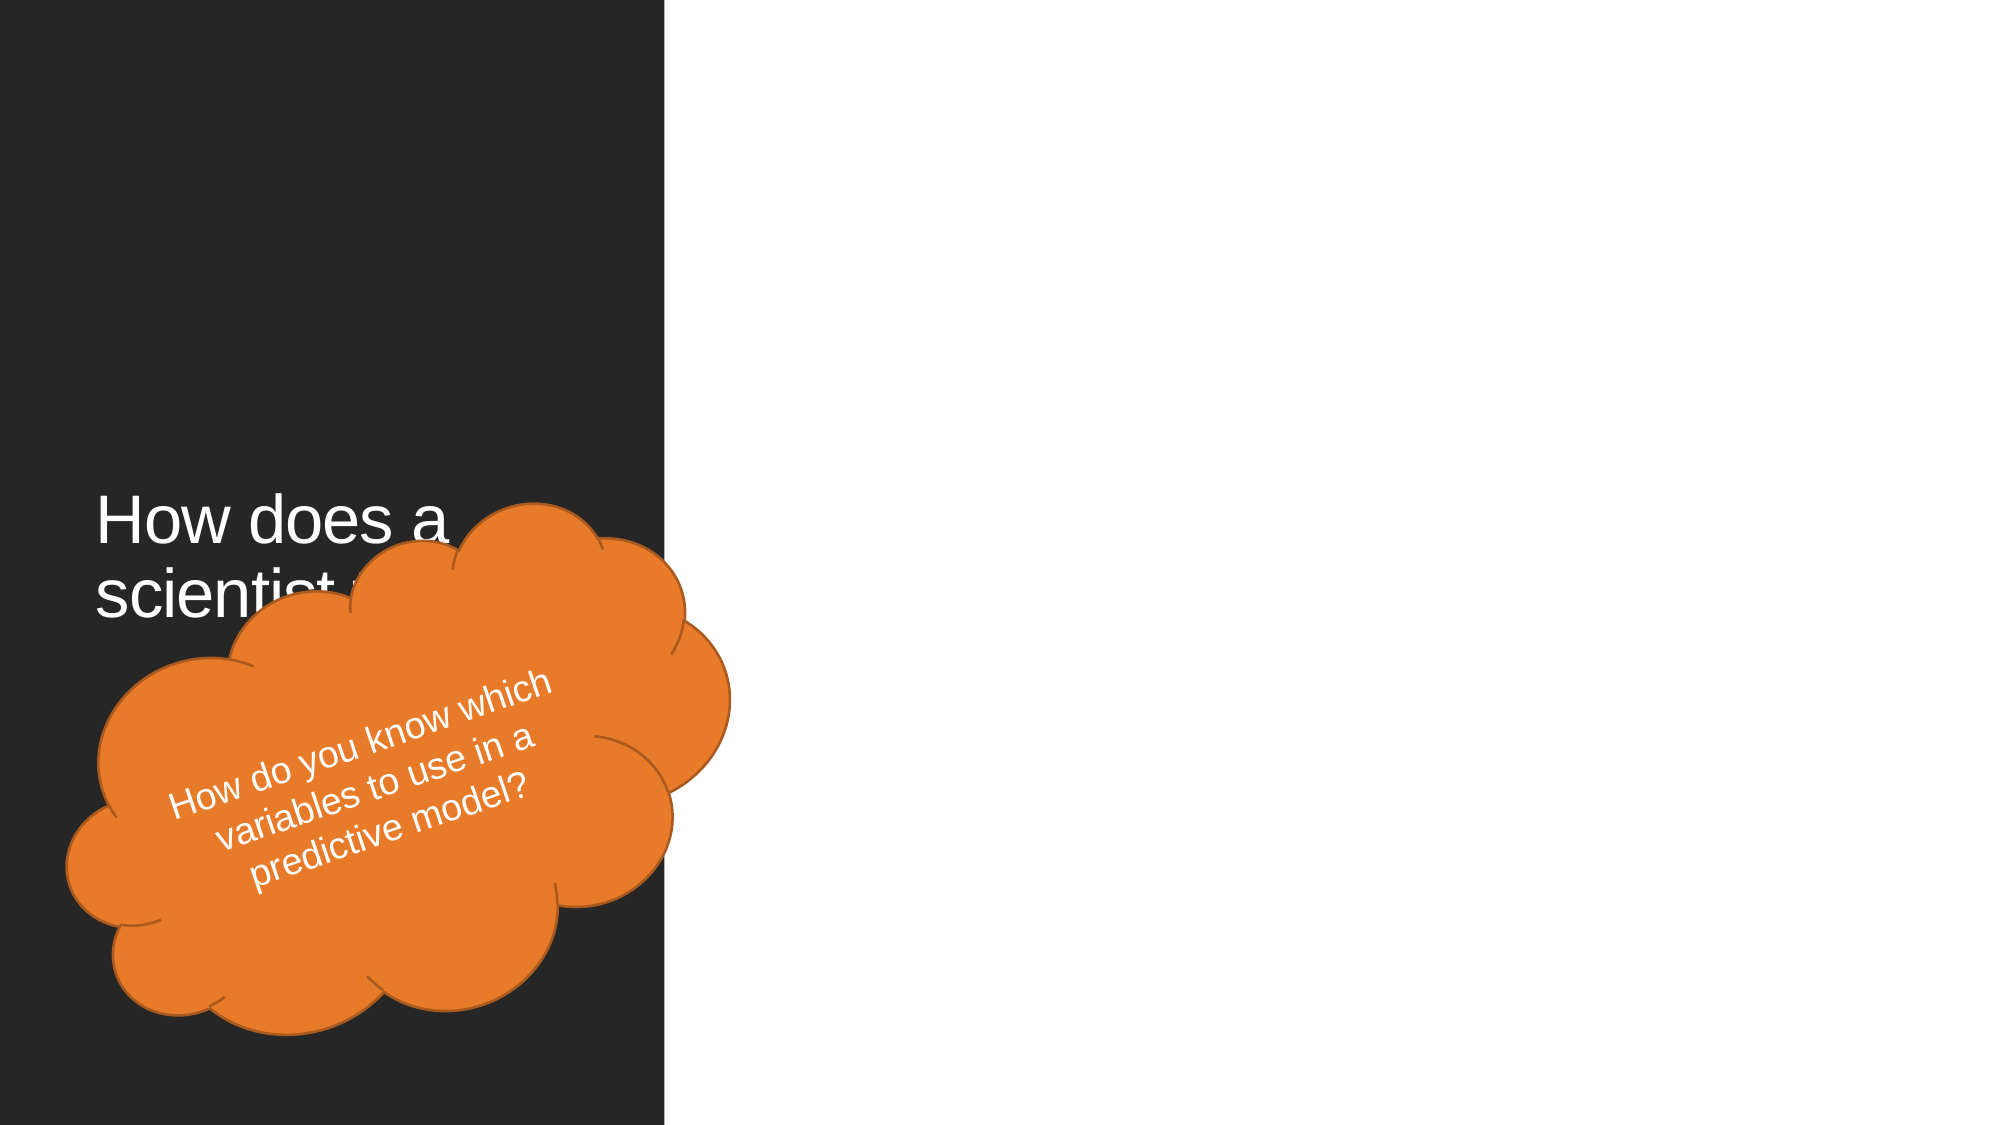

# How does a scientist think?

Description

Explanation

Prediction
Control

How do you know which variables to use in a predictive model?